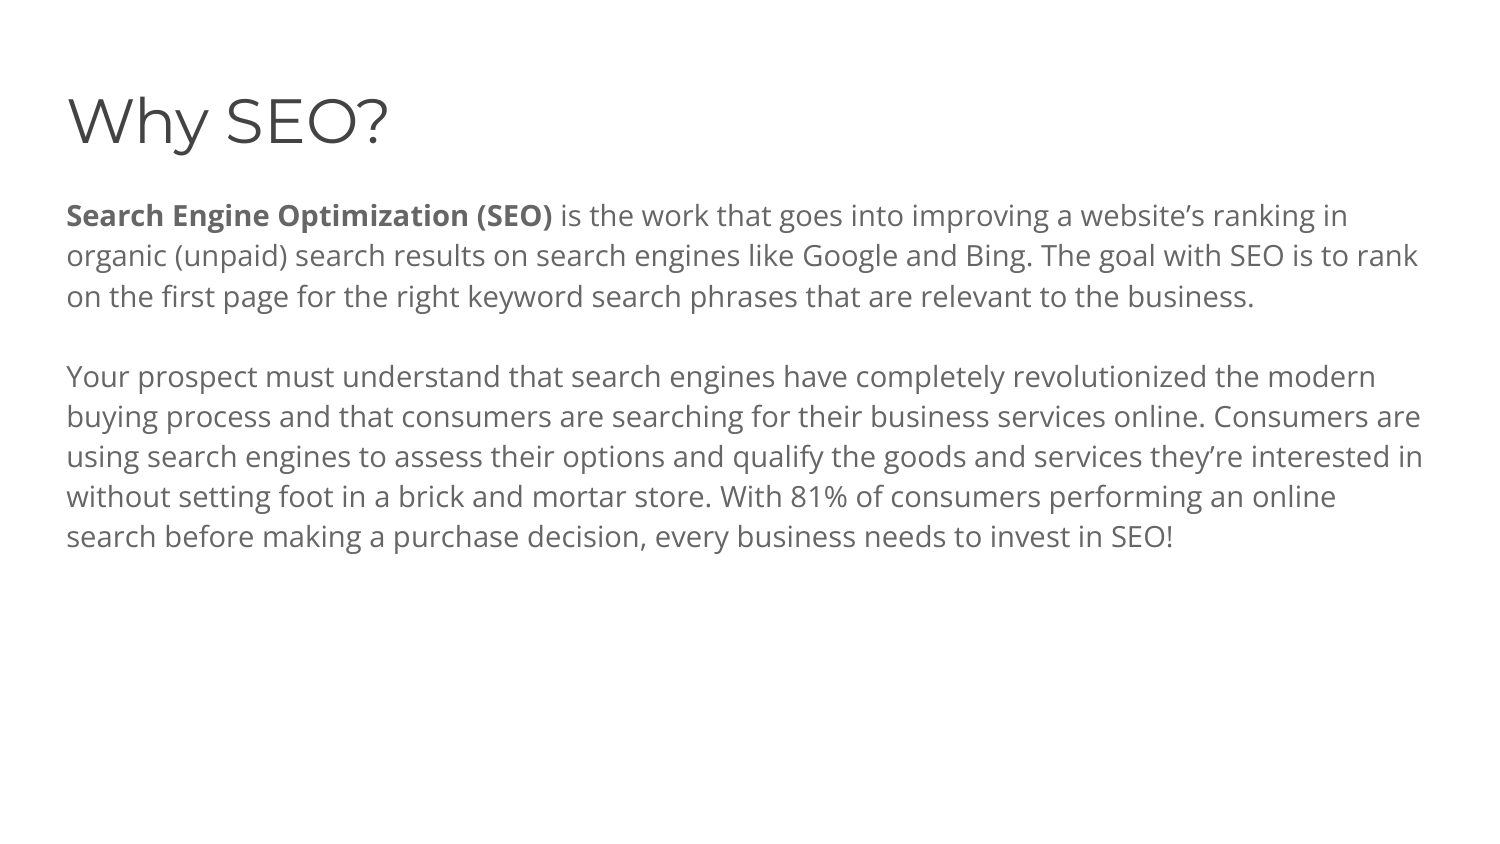

Why SEO?

Search Engine Optimization (SEO) is the work that goes into improving a website’s ranking in organic (unpaid) search results on search engines like Google and Bing. The goal with SEO is to rank on the first page for the right keyword search phrases that are relevant to the business.

Your prospect must understand that search engines have completely revolutionized the modern buying process and that consumers are searching for their business services online. Consumers are using search engines to assess their options and qualify the goods and services they’re interested in without setting foot in a brick and mortar store. With 81% of consumers performing an online search before making a purchase decision, every business needs to invest in SEO!